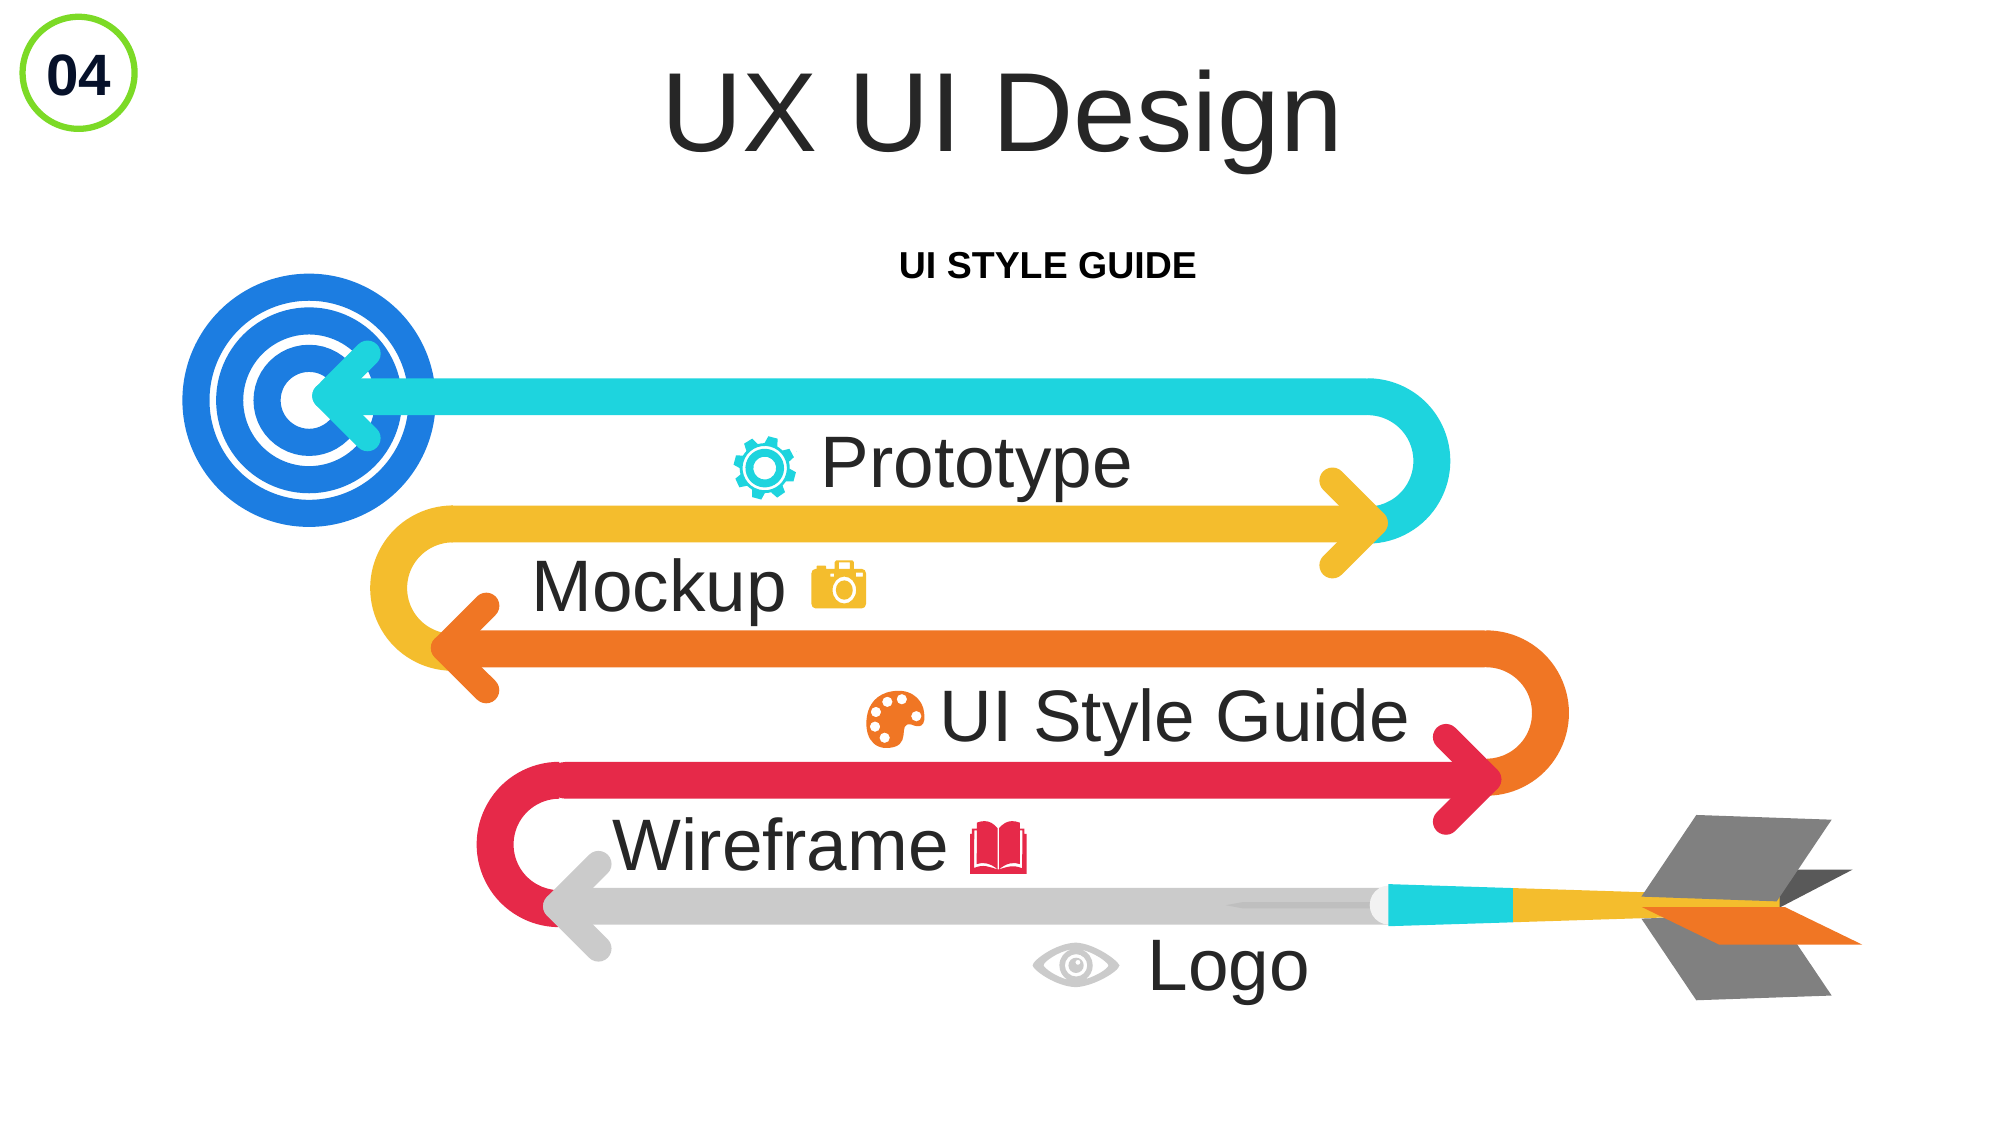

04
UX UI Design
UI STYLE GUIDE

Prototype

Mockup

UI Style Guide

Wireframe

Logo